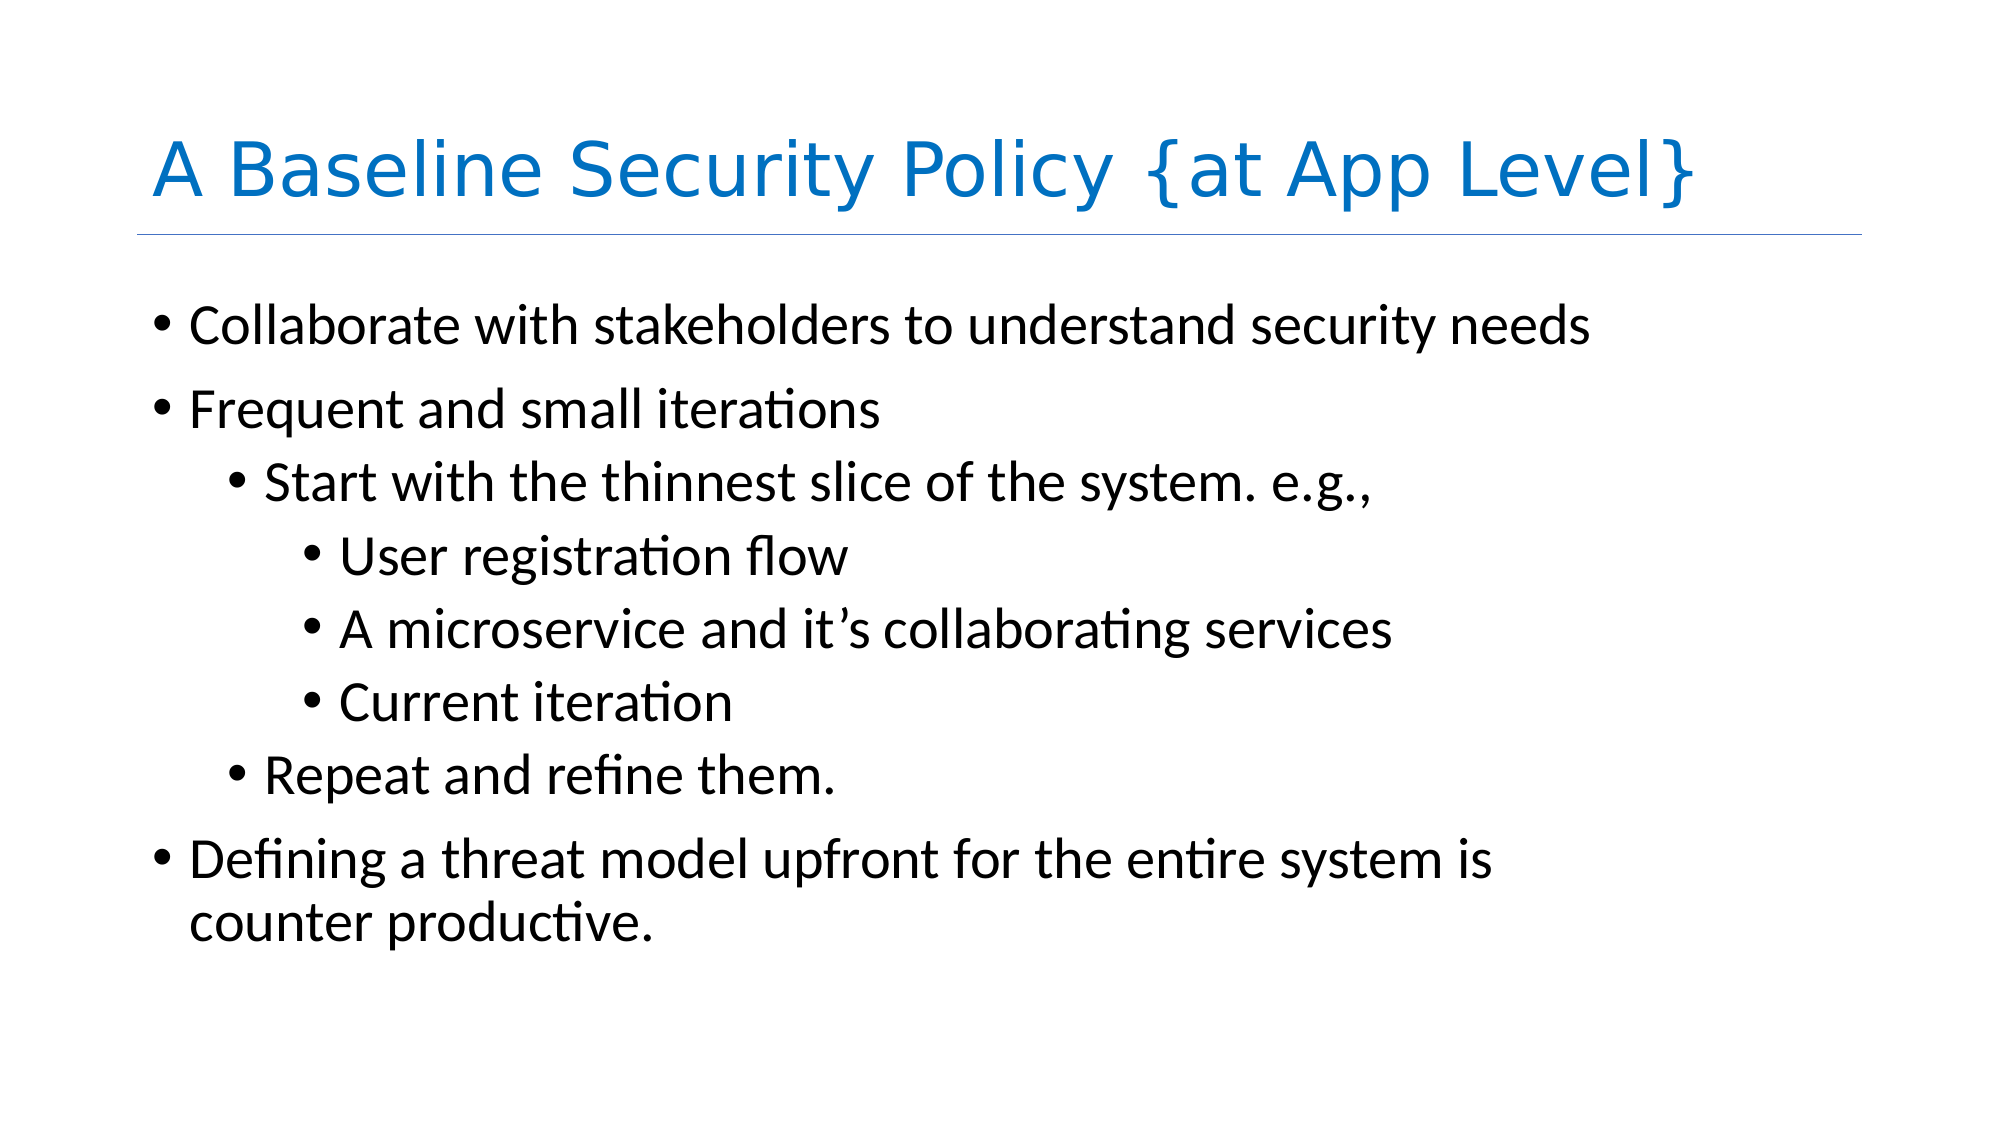

# A Baseline Security Policy {at App Level}
Collaborate with stakeholders to understand security needs
Frequent and small iterations
Start with the thinnest slice of the system. e.g.,
User registration flow
A microservice and it’s collaborating services
Current iteration
Repeat and refine them.
Defining a threat model upfront for the entire system is counter productive.